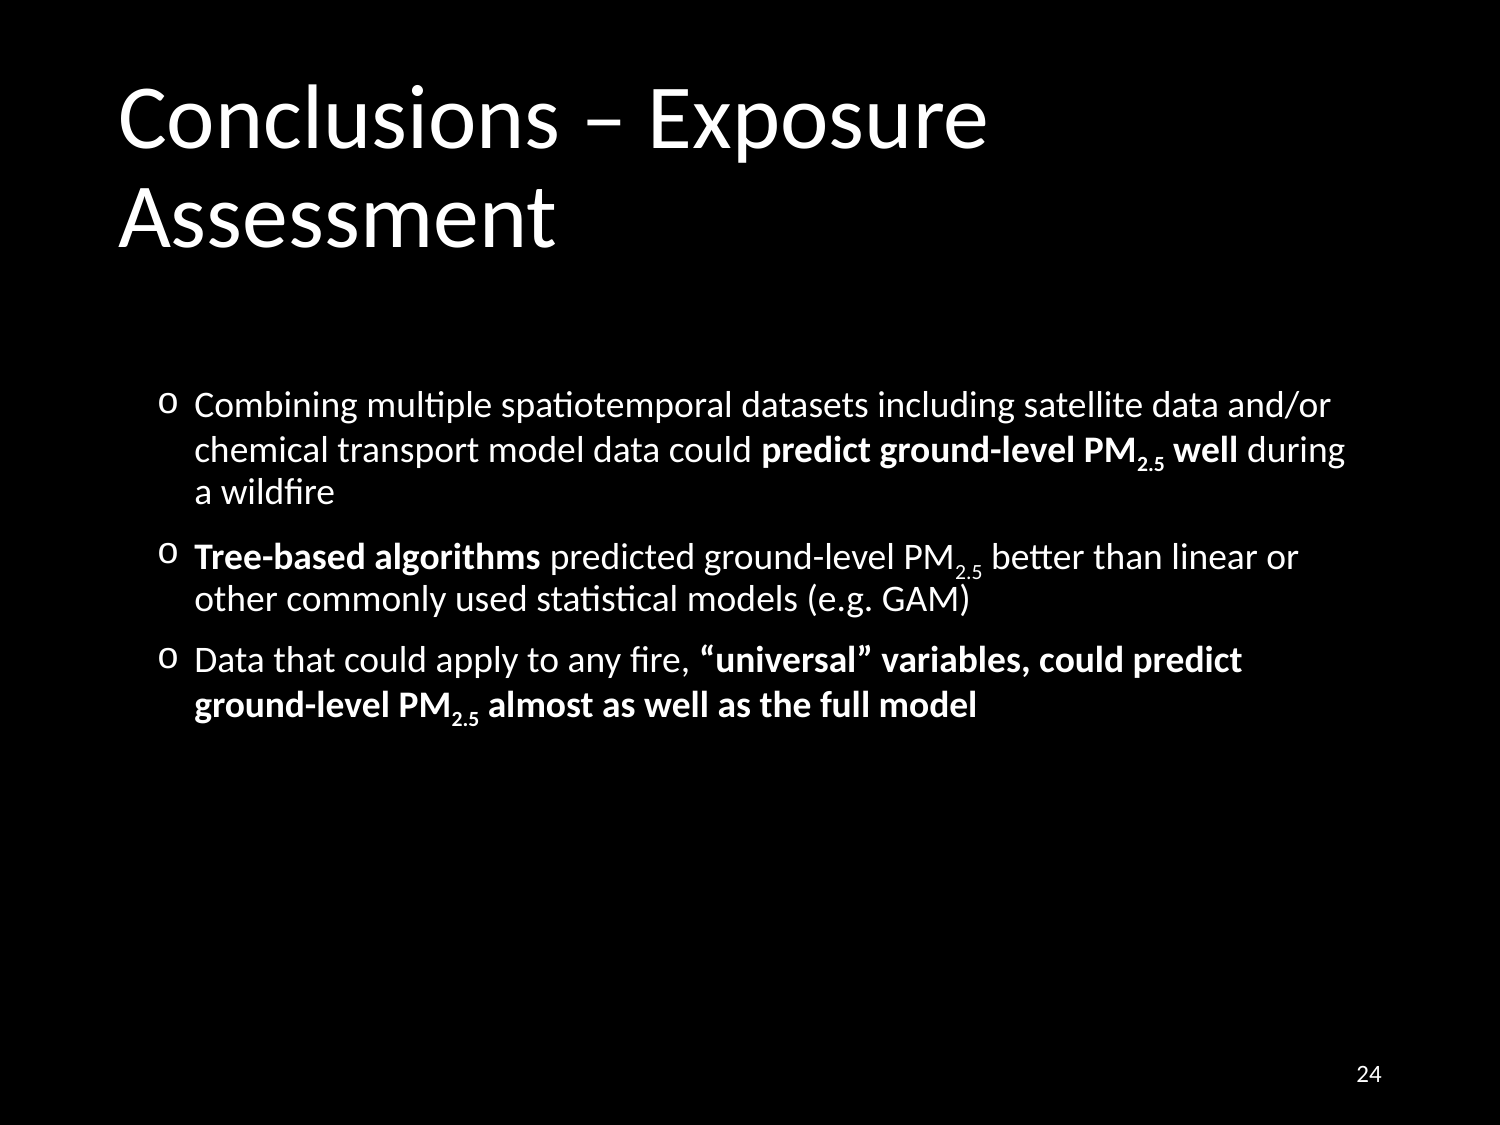

# Conclusions – Exposure Assessment
Combining multiple spatiotemporal datasets including satellite data and/or chemical transport model data could predict ground-level PM2.5 well during a wildfire
Tree-based algorithms predicted ground-level PM2.5 better than linear or other commonly used statistical models (e.g. GAM)
Data that could apply to any fire, “universal” variables, could predict ground-level PM2.5 almost as well as the full model
24